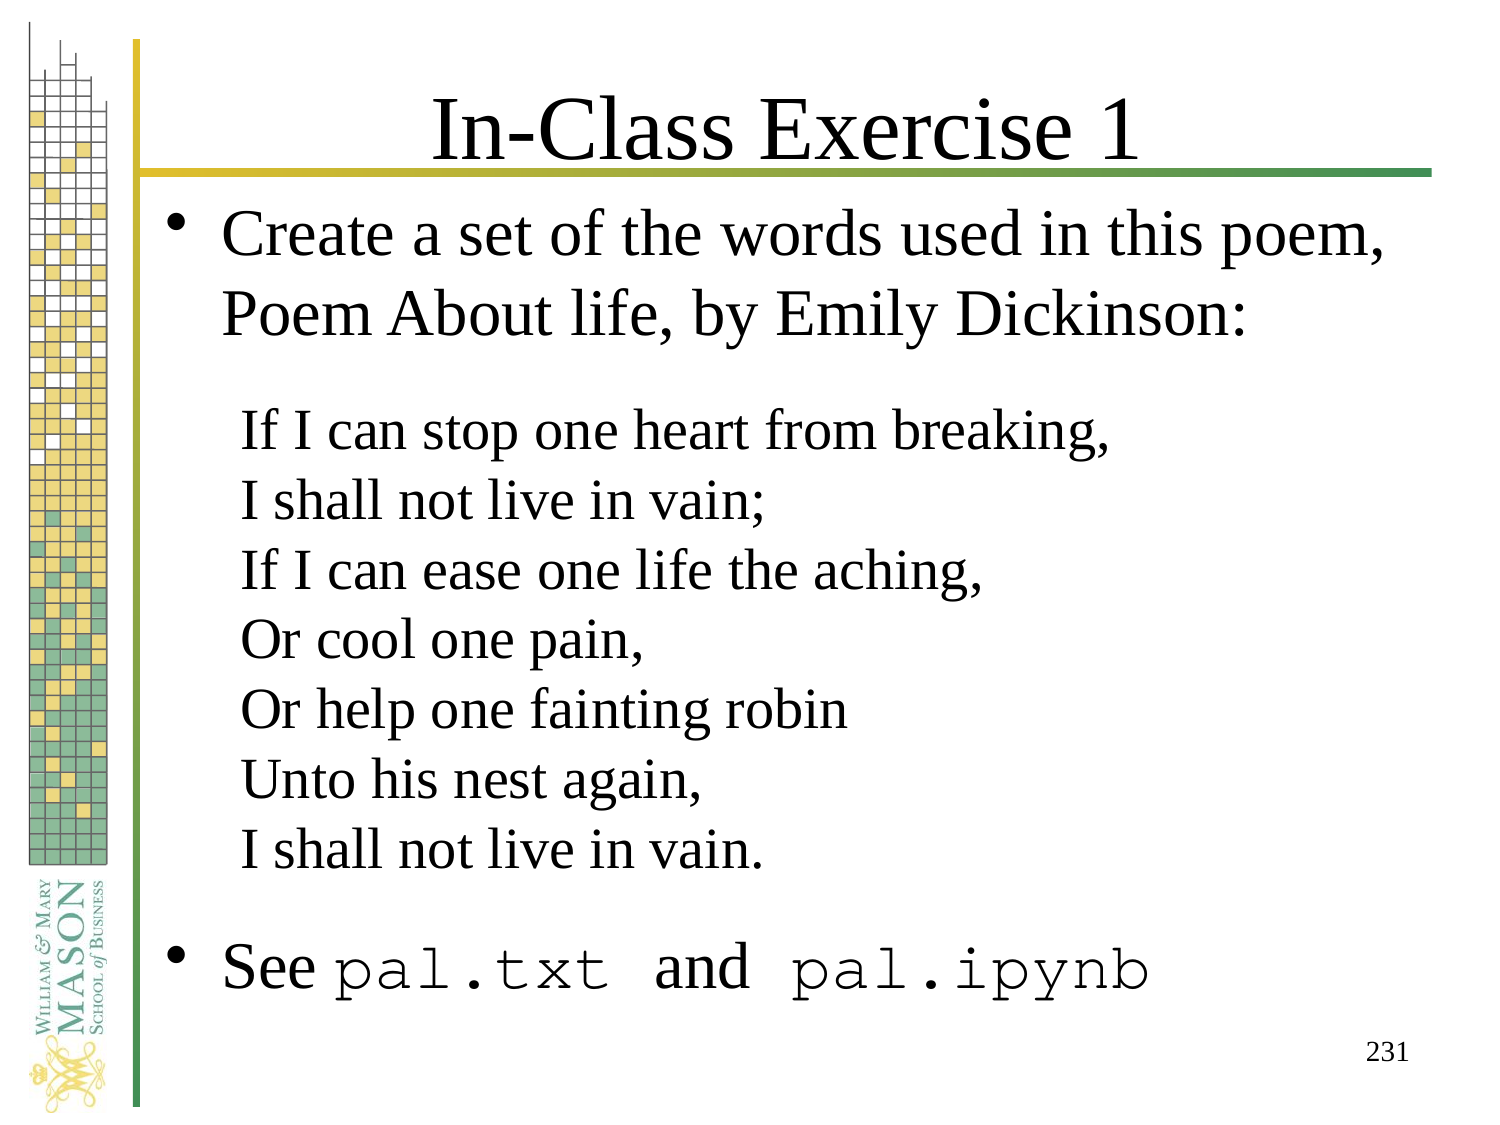

# In-Class Exercise 1
Create a set of the words used in this poem, Poem About life, by Emily Dickinson:
If I can stop one heart from breaking,
I shall not live in vain;
If I can ease one life the aching,
Or cool one pain,
Or help one fainting robin
Unto his nest again,
I shall not live in vain.
See pal.txt and pal.ipynb
231